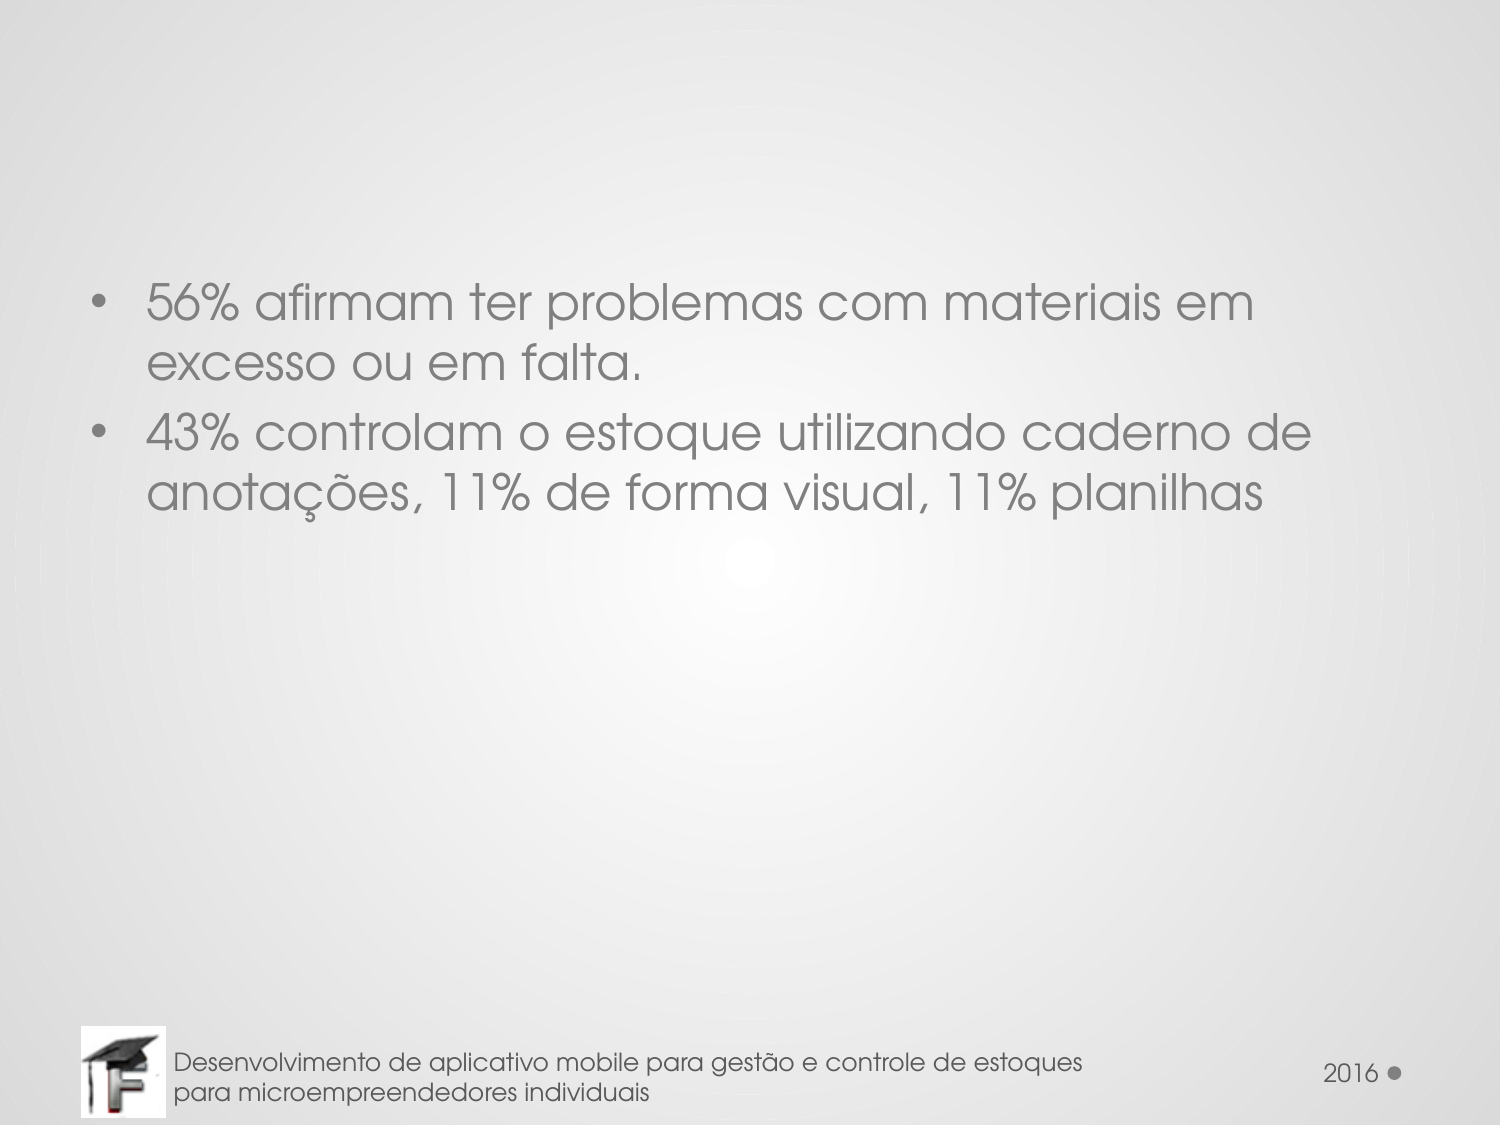

#
56% afirmam ter problemas com materiais em excesso ou em falta.
43% controlam o estoque utilizando caderno de anotações, 11% de forma visual, 11% planilhas

2016
Desenvolvimento de aplicativo mobile para gestão e controle de estoques para microempreendedores individuais